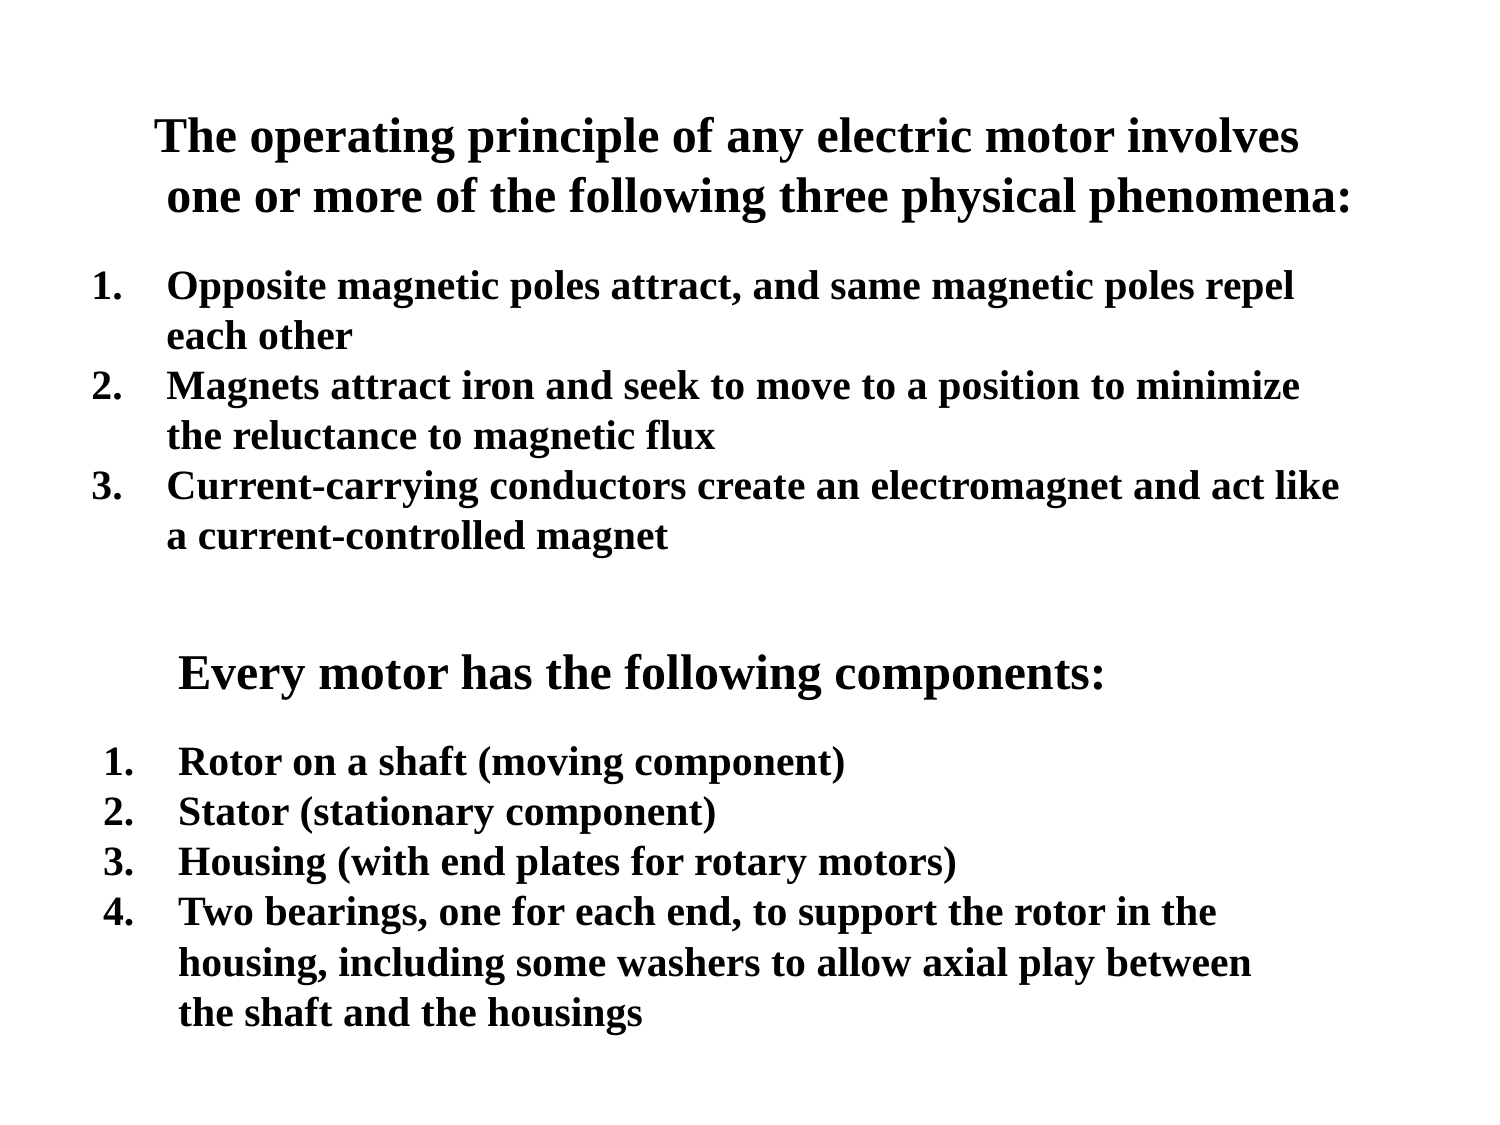

The operating principle of any electric motor involves one or more of the following three physical phenomena:

Opposite magnetic poles attract, and same magnetic poles repel each other
Magnets attract iron and seek to move to a position to minimize the reluctance to magnetic flux
Current-carrying conductors create an electromagnet and act like a current-controlled magnet
      Every motor has the following components:

Rotor on a shaft (moving component)
Stator (stationary component)
Housing (with end plates for rotary motors)
Two bearings, one for each end, to support the rotor in the housing, including some washers to allow axial play between the shaft and the housings